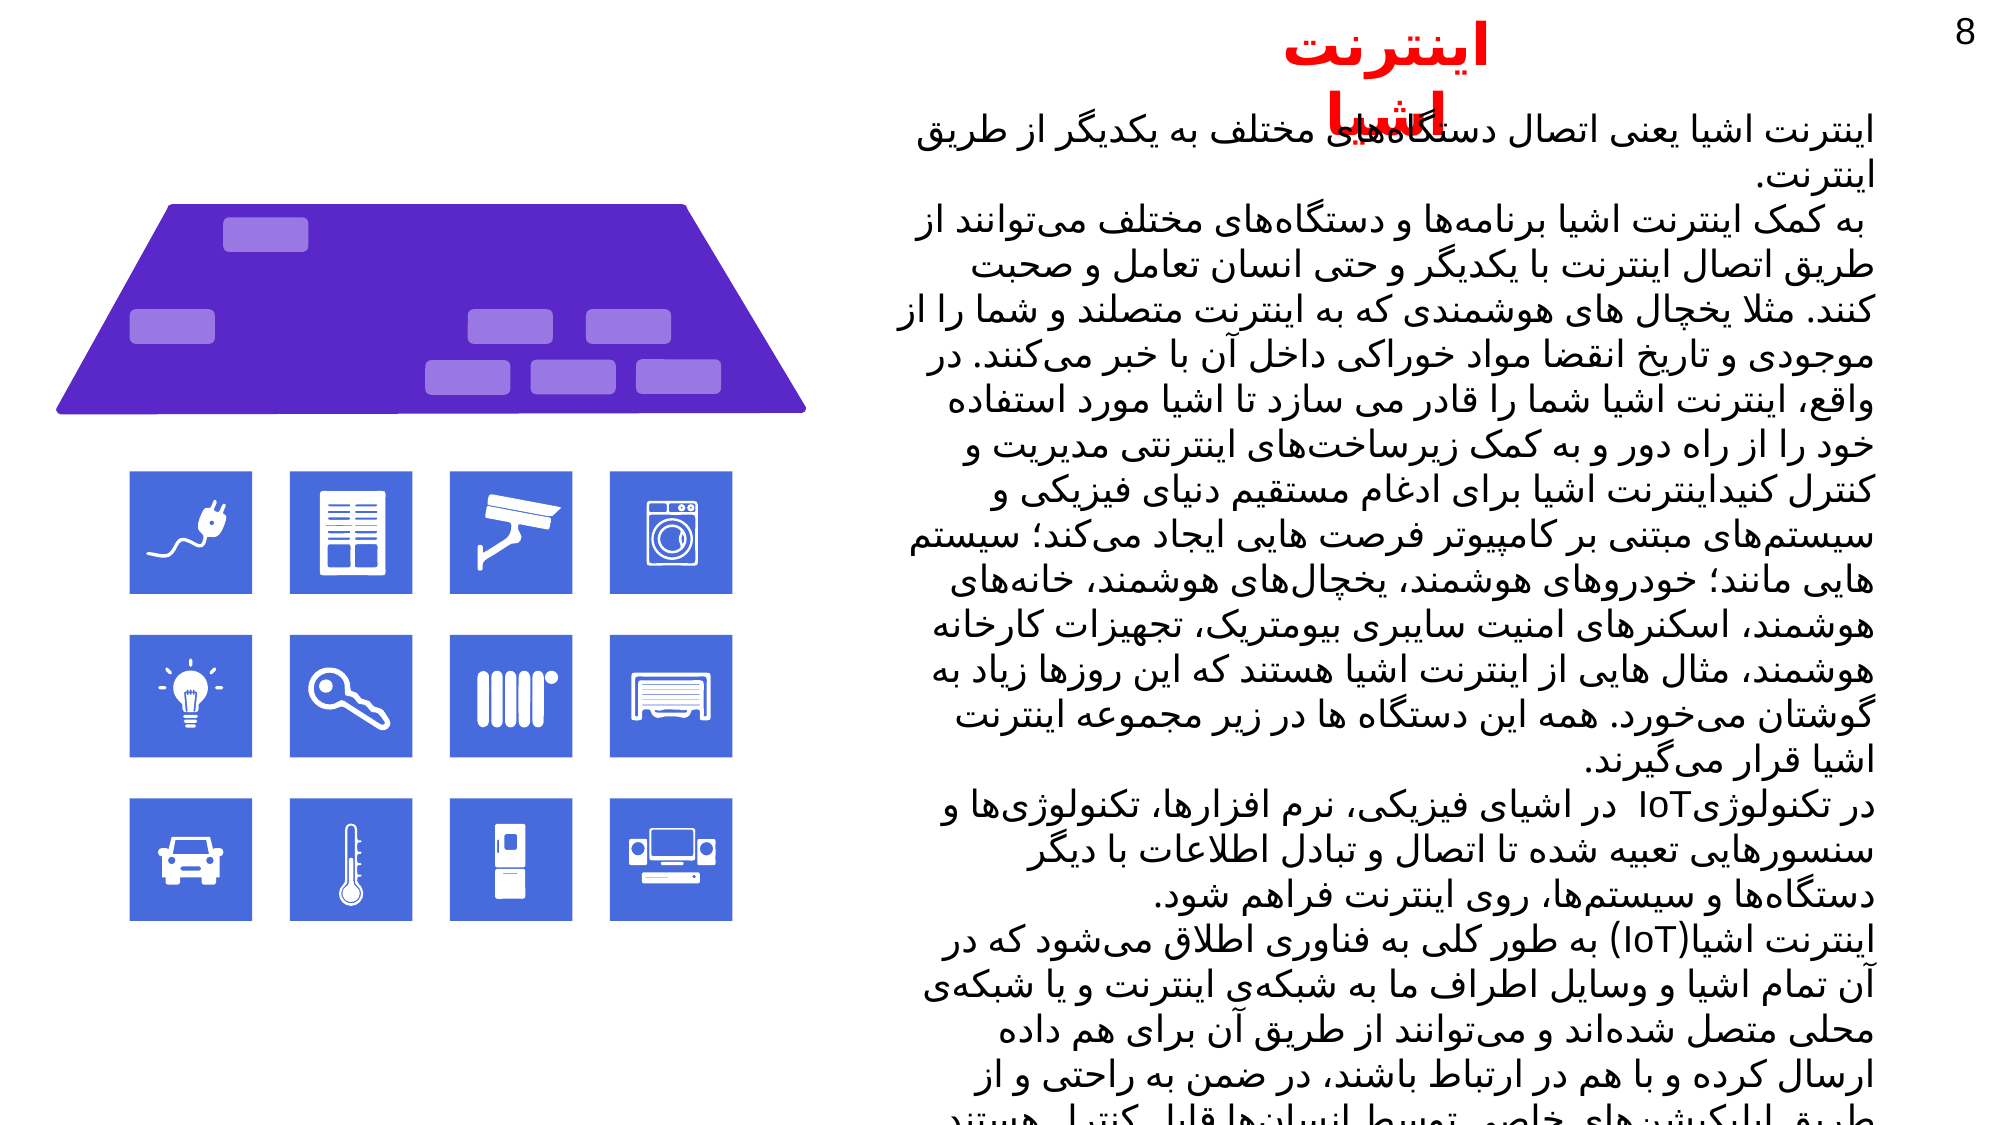

اینترنت اشیا
8
اینترنت اشیا یعنی اتصال دستگاه‌های مختلف به یکدیگر از طریق اینترنت.
 به کمک اینترنت اشیا برنامه‌ها و دستگاه‌های مختلف می‌توانند از طریق اتصال اینترنت با یکدیگر و حتی انسان تعامل و صحبت کنند. مثلا یخچال های هوشمندی که به اینترنت متصلند و شما را از موجودی و تاریخ انقضا مواد خوراکی داخل آن با خبر می‌کنند. در واقع، اینترنت اشیا شما را قادر می سازد تا اشیا مورد استفاده خود را از راه دور و به کمک زیرساخت‌های اینترنتی مدیریت و کنترل کنیداینترنت اشیا برای ادغام مستقیم دنیای فیزیکی و سیستم‌های مبتنی بر کامپیوتر فرصت هایی ایجاد می‌کند؛ سیستم هایی مانند؛ خودروهای هوشمند، یخچال‌های هوشمند، خانه‌های هوشمند، اسکنرهای امنیت سایبری بیومتریک، تجهیزات کارخانه هوشمند، مثال هایی از اینترنت اشیا هستند که این روزها زیاد به گوشتان می‌خورد. همه این دستگاه ها در زیر مجموعه اینترنت اشیا قرار می‌گیرند.
در تکنولوژیIoT  در اشیای فیزیکی، نرم افزارها، تکنولوژی‌ها و سنسورهایی تعبیه شده تا اتصال و تبادل اطلاعات با دیگر دستگاه‌ها و سیستم‌ها، روی اینترنت فراهم شود.
اینترنت اشیا(IoT) به طور کلی به فناوری اطلاق می‌شود که در آن تمام اشیا و وسایل اطراف ما به شبکه‌ی اینترنت و یا شبکه‌ی محلی متصل شده‌اند و می‌توانند از طریق آن برای هم داده ارسال کرده و با هم در ارتباط باشند، در ضمن به راحتی و از طریق اپلیکیشن‌های خاصی توسط انسان‌ها قابل کنترل هستند. به طور کلی این شبکه جهانی متصل به اینترنت، به دستگاه ها اجازه میدهد تا با یکدیگر و با ما ارتباط برقرار کرده و اطلاعات را از طریق پروسه های هوشمندانه تری که کیفیت زندگی را در جهان افزایش میدهند مخابره کنند.